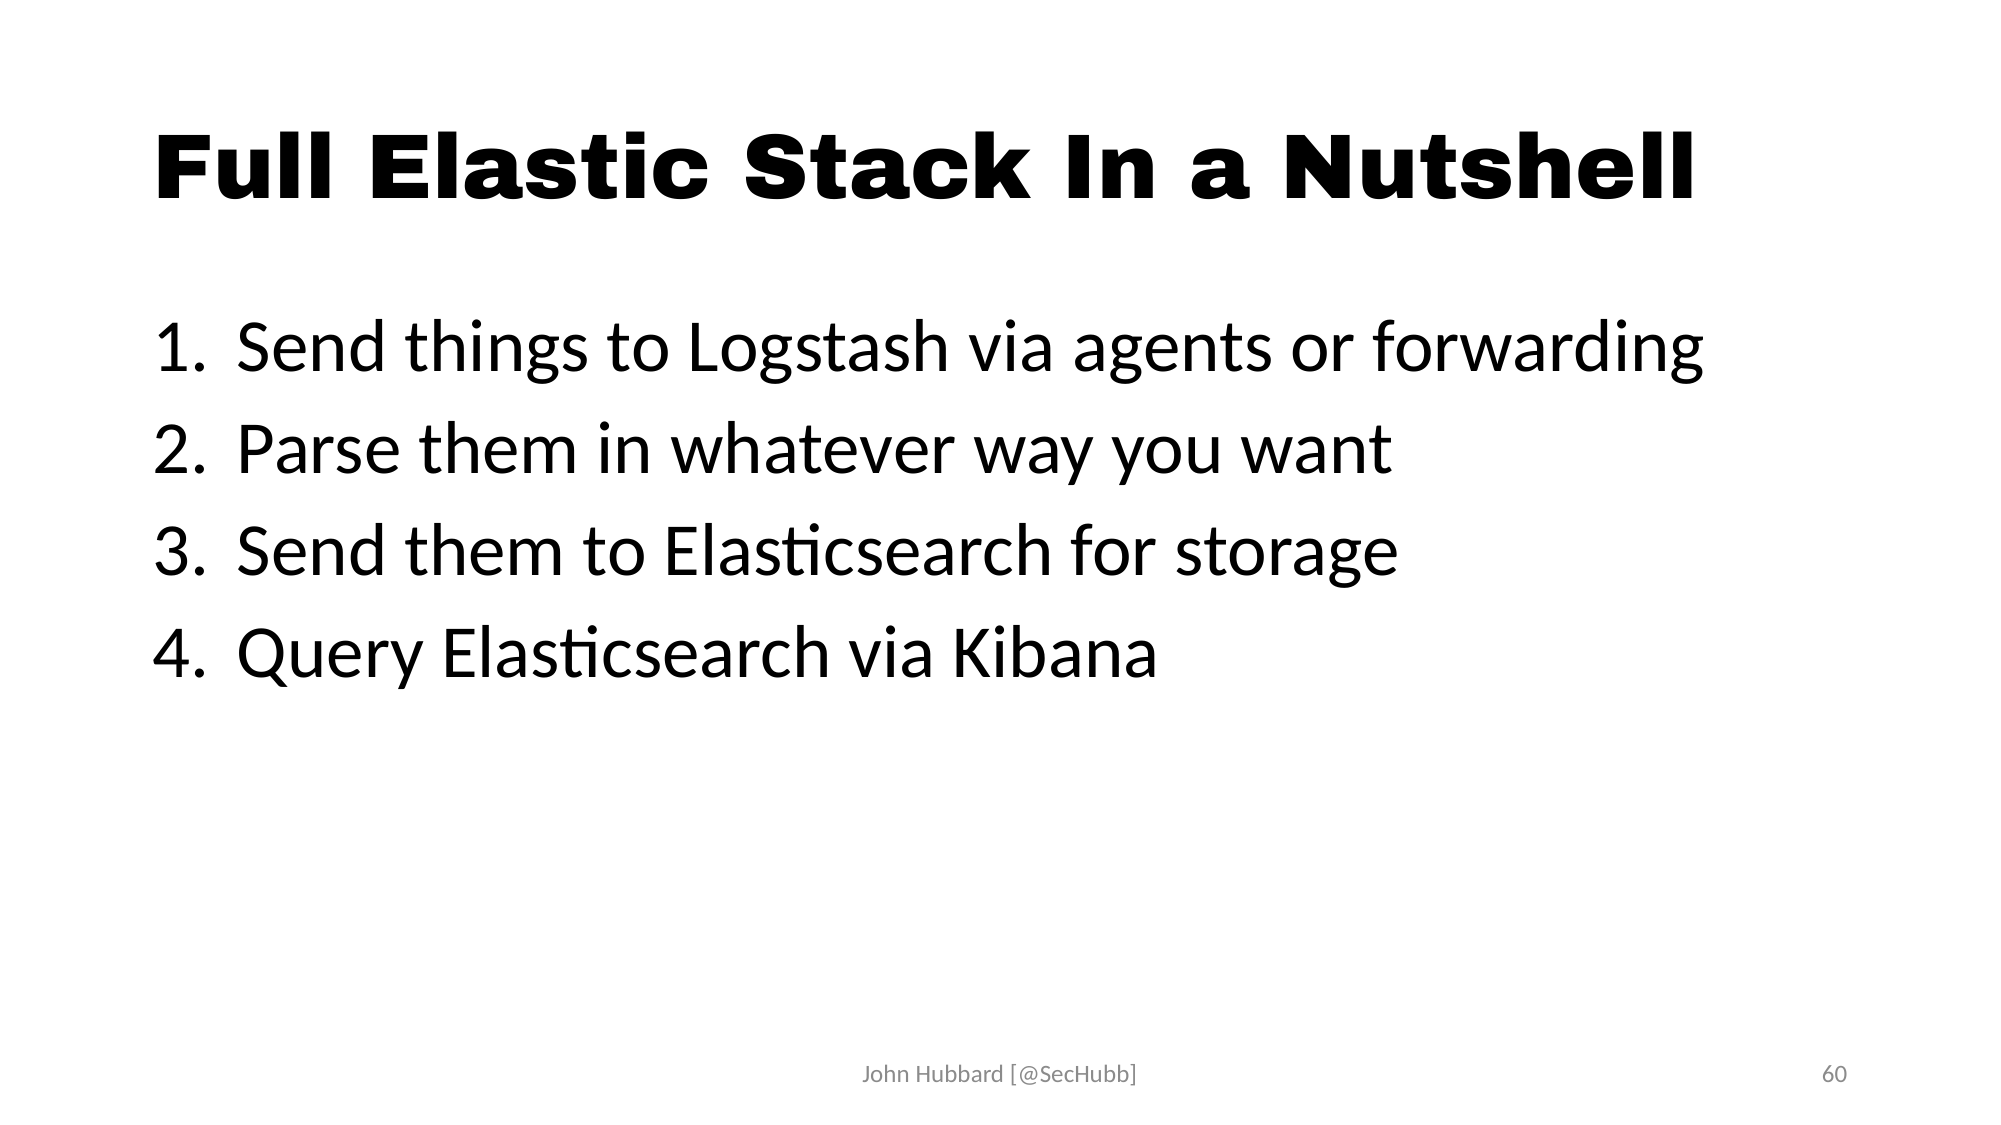

# Full Elastic Stack In a Nutshell
Send things to Logstash via agents or forwarding
Parse them in whatever way you want
Send them to Elasticsearch for storage
Query Elasticsearch via Kibana
John Hubbard [@SecHubb]
60